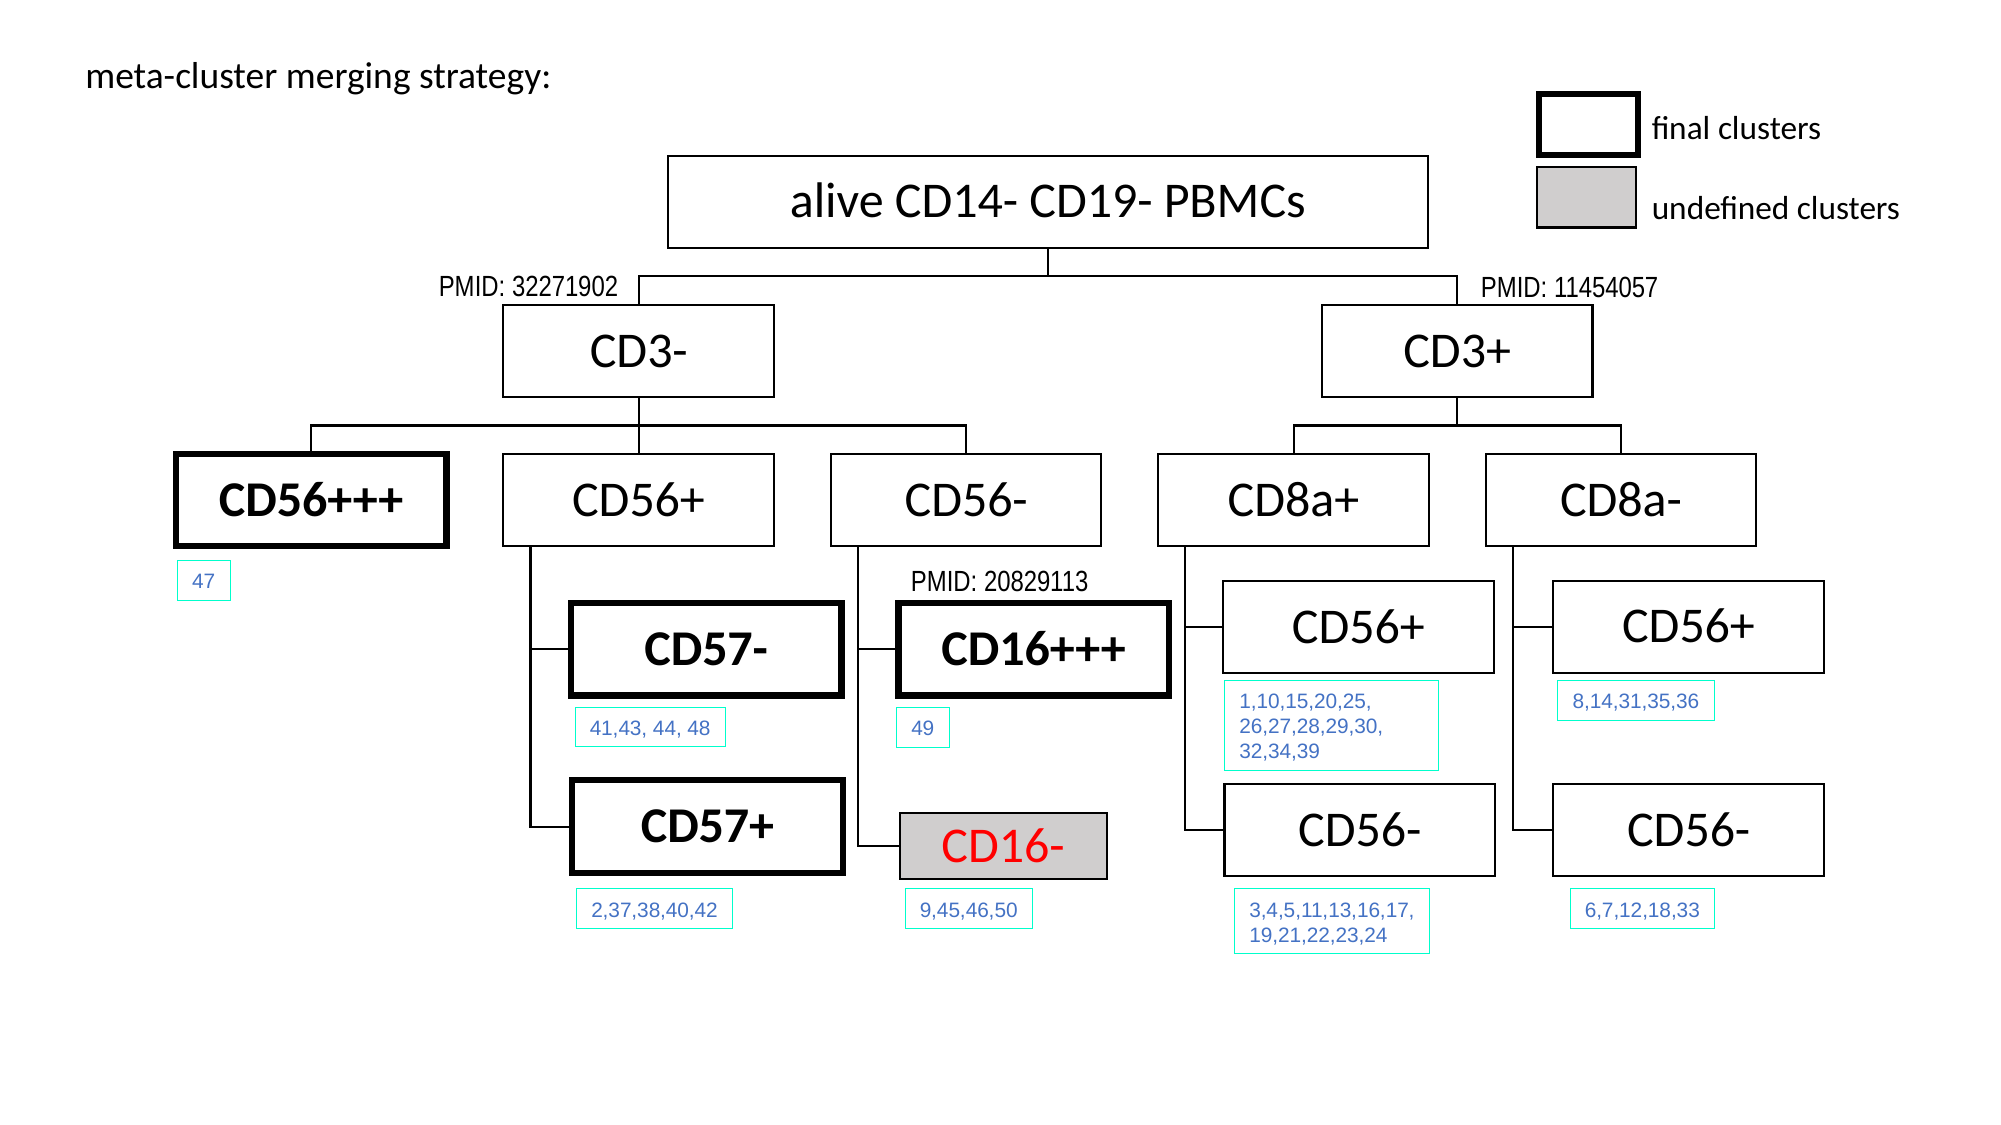

alive CD14- CD19- PBMCs
CD3-
CD56+++
CD56+
CD57-
CD57+
CD56-
CD16+++
CD16-
CD3+
CD8a+
CD56+
CD56-
CD8a-
CD56+
CD56-
meta-cluster merging strategy:

final clusters

undefined clusters

PMID: 32271902
PMID: 11454057
PMID: 20829113
47
1,10,15,20,25,
26,27,28,29,30,
32,34,39
8,14,31,35,36
41,43, 44, 48
49
3,4,5,11,13,16,17,
19,21,22,23,24
6,7,12,18,33
2,37,38,40,42
9,45,46,50